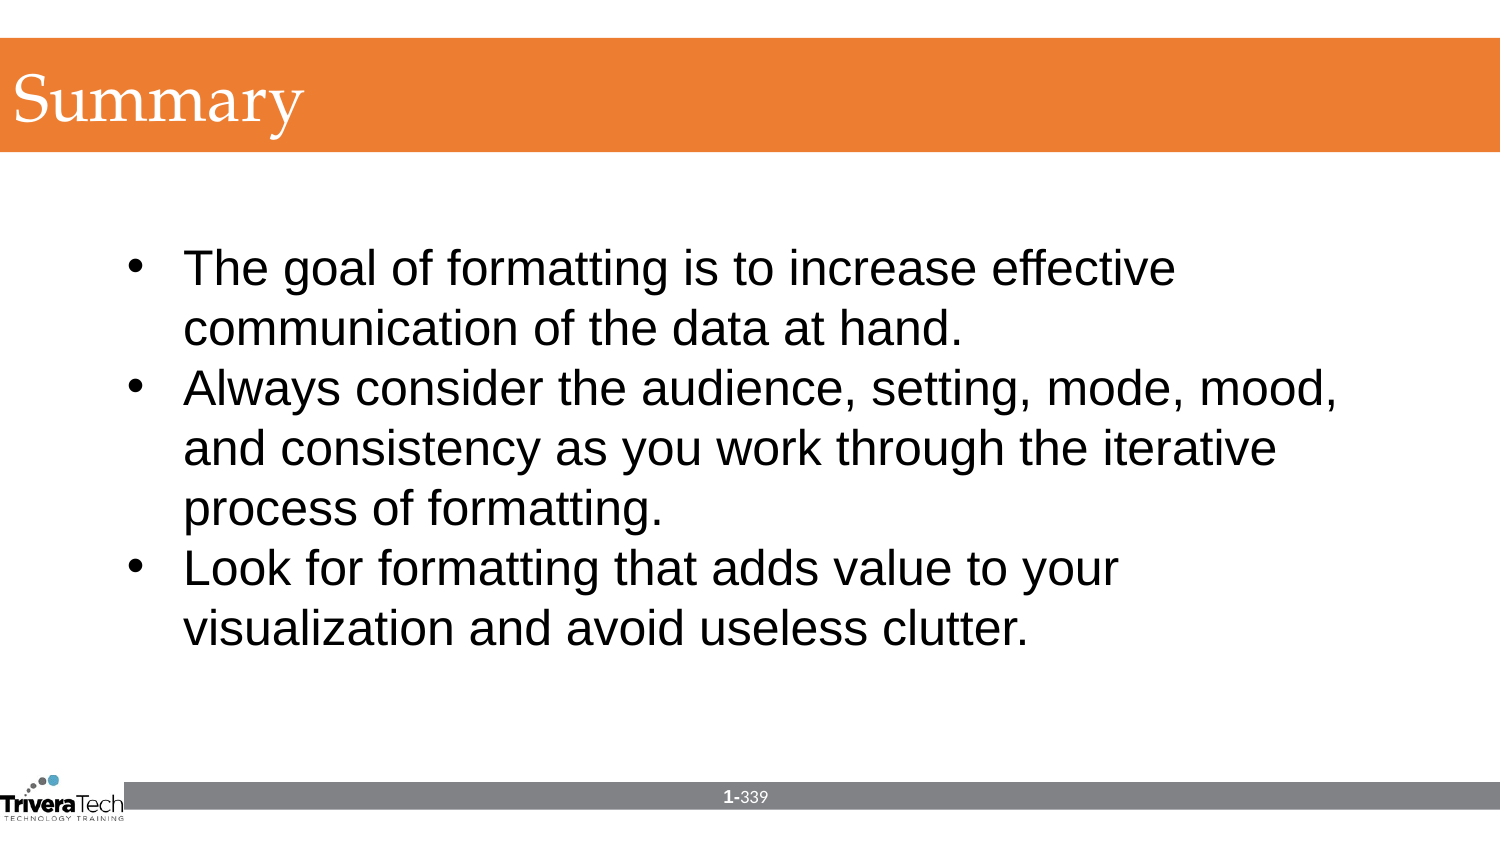

Summary
The goal of formatting is to increase effective communication of the data at hand.
Always consider the audience, setting, mode, mood, and consistency as you work through the iterative process of formatting.
Look for formatting that adds value to your visualization and avoid useless clutter.
1-339